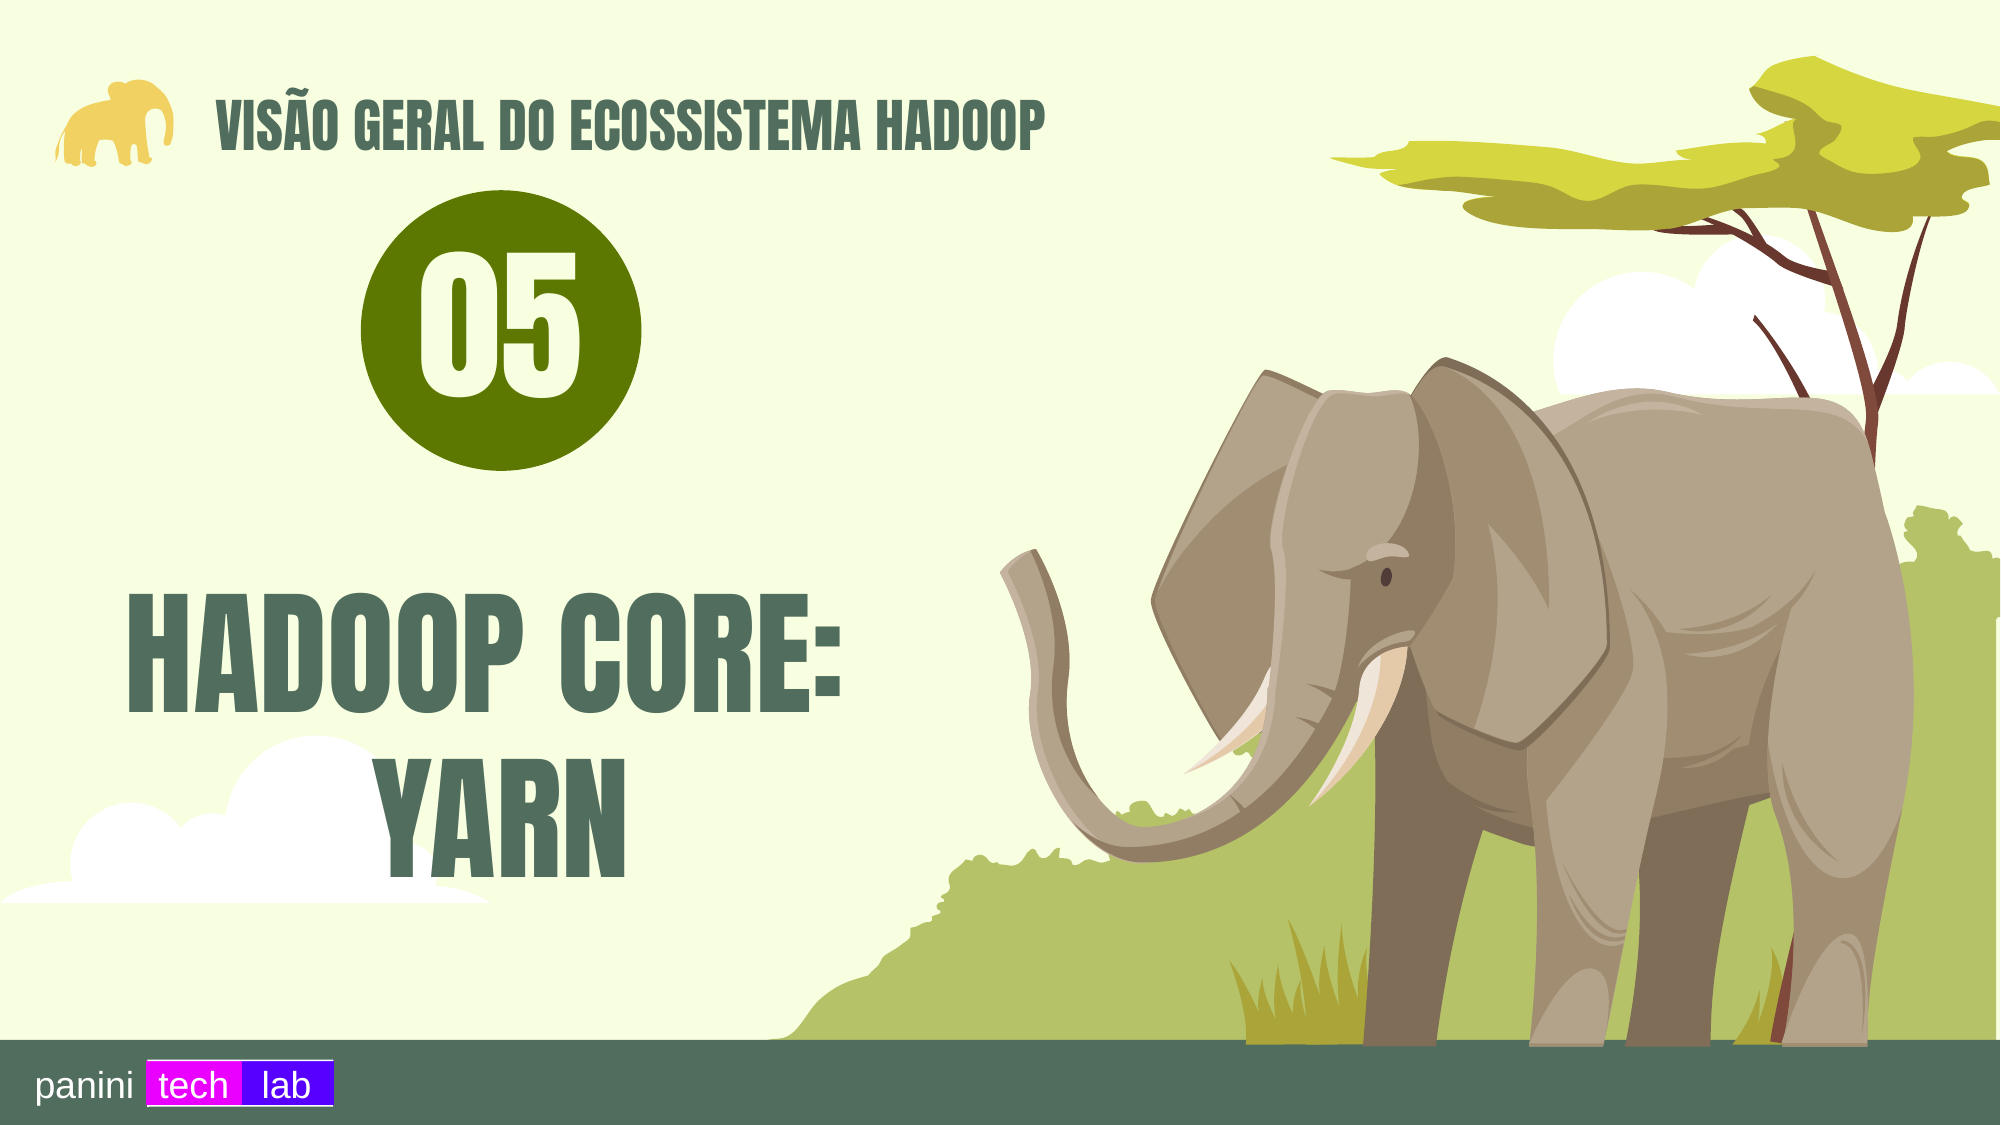

VISÃO GERAL DO ECOSSISTEMA HADOOP

05
# HADOOP CORE: YARN

panini
tech
lab